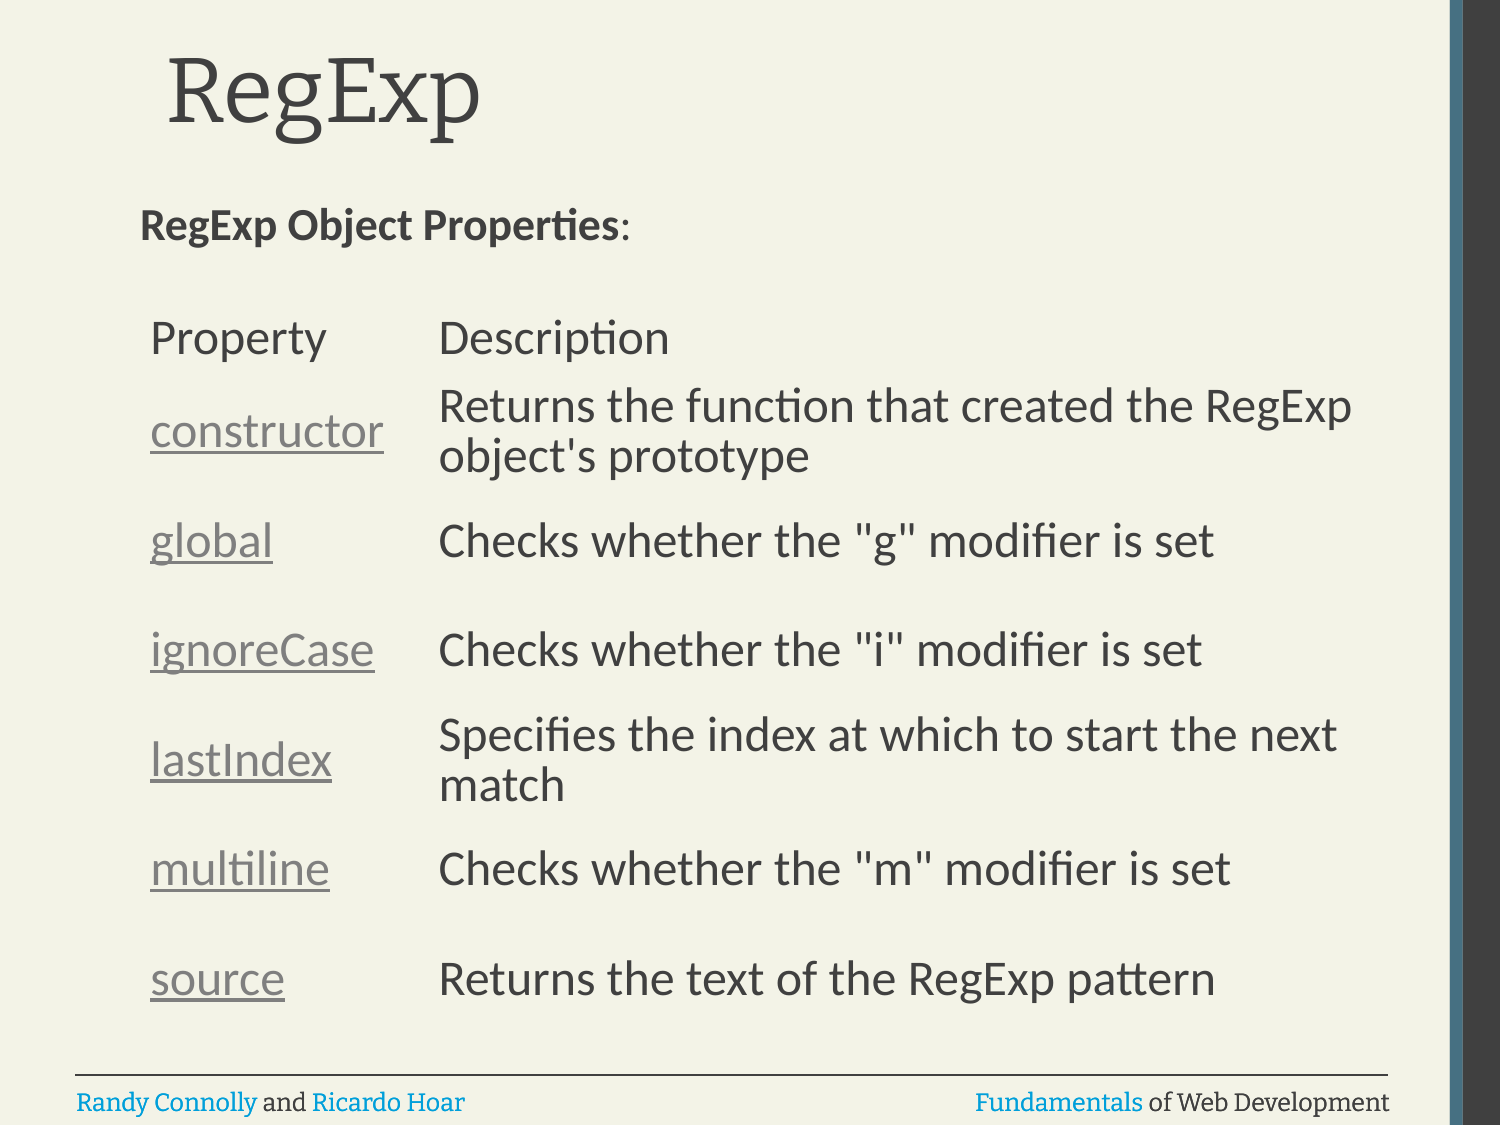

# RegExp
RegExp Object Properties:
| Property | Description |
| --- | --- |
| constructor | Returns the function that created the RegExp object's prototype |
| global | Checks whether the "g" modifier is set |
| ignoreCase | Checks whether the "i" modifier is set |
| lastIndex | Specifies the index at which to start the next match |
| multiline | Checks whether the "m" modifier is set |
| source | Returns the text of the RegExp pattern |